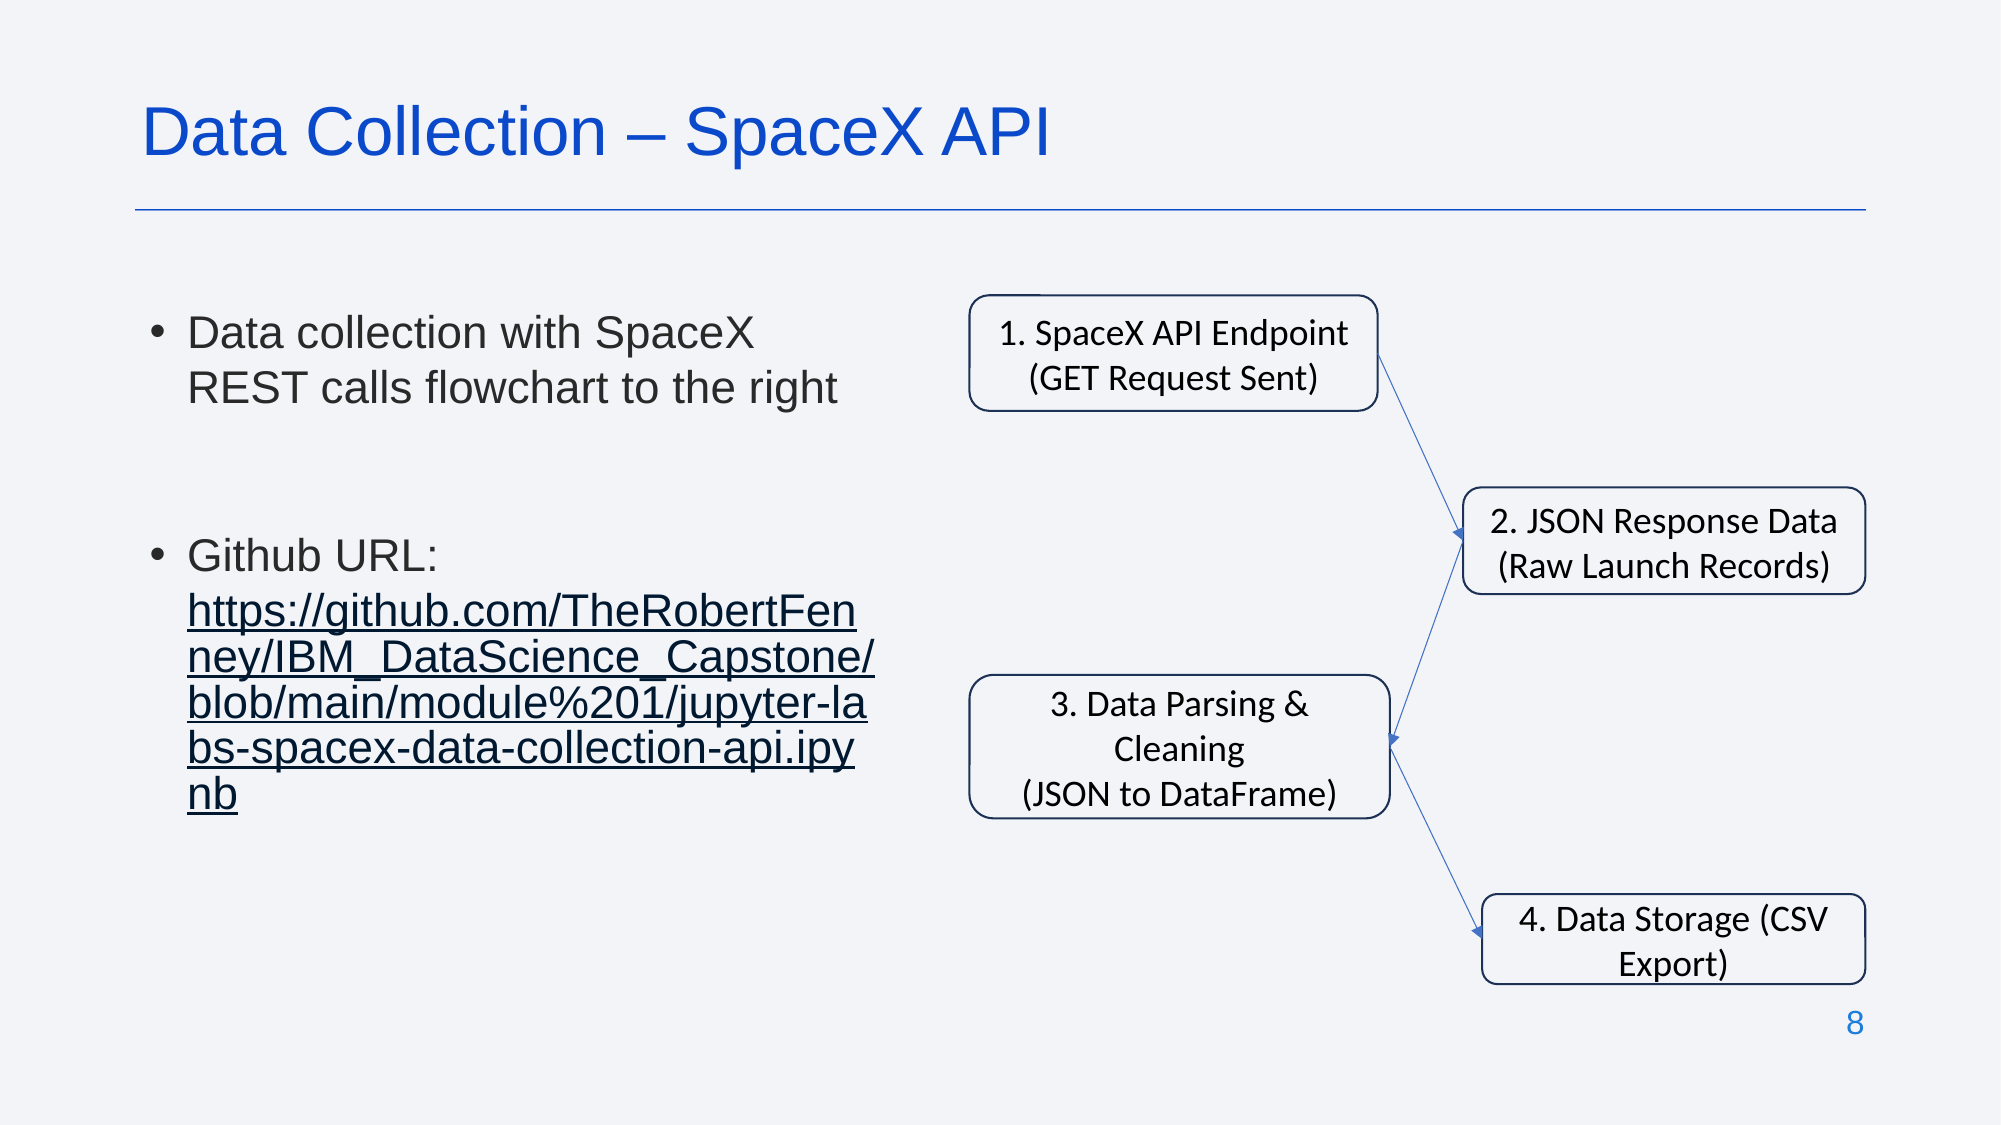

Data Collection – SpaceX API
1. SpaceX API Endpoint
(GET Request Sent)
Data collection with SpaceX REST calls flowchart to the right

Github URL:
https://github.com/TheRobertFenney/IBM_DataScience_Capstone/blob/main/module%201/jupyter-labs-spacex-data-collection-api.ipynb

2. JSON Response Data
(Raw Launch Records)
3. Data Parsing & Cleaning
(JSON to DataFrame)
4. Data Storage (CSV Export)
8